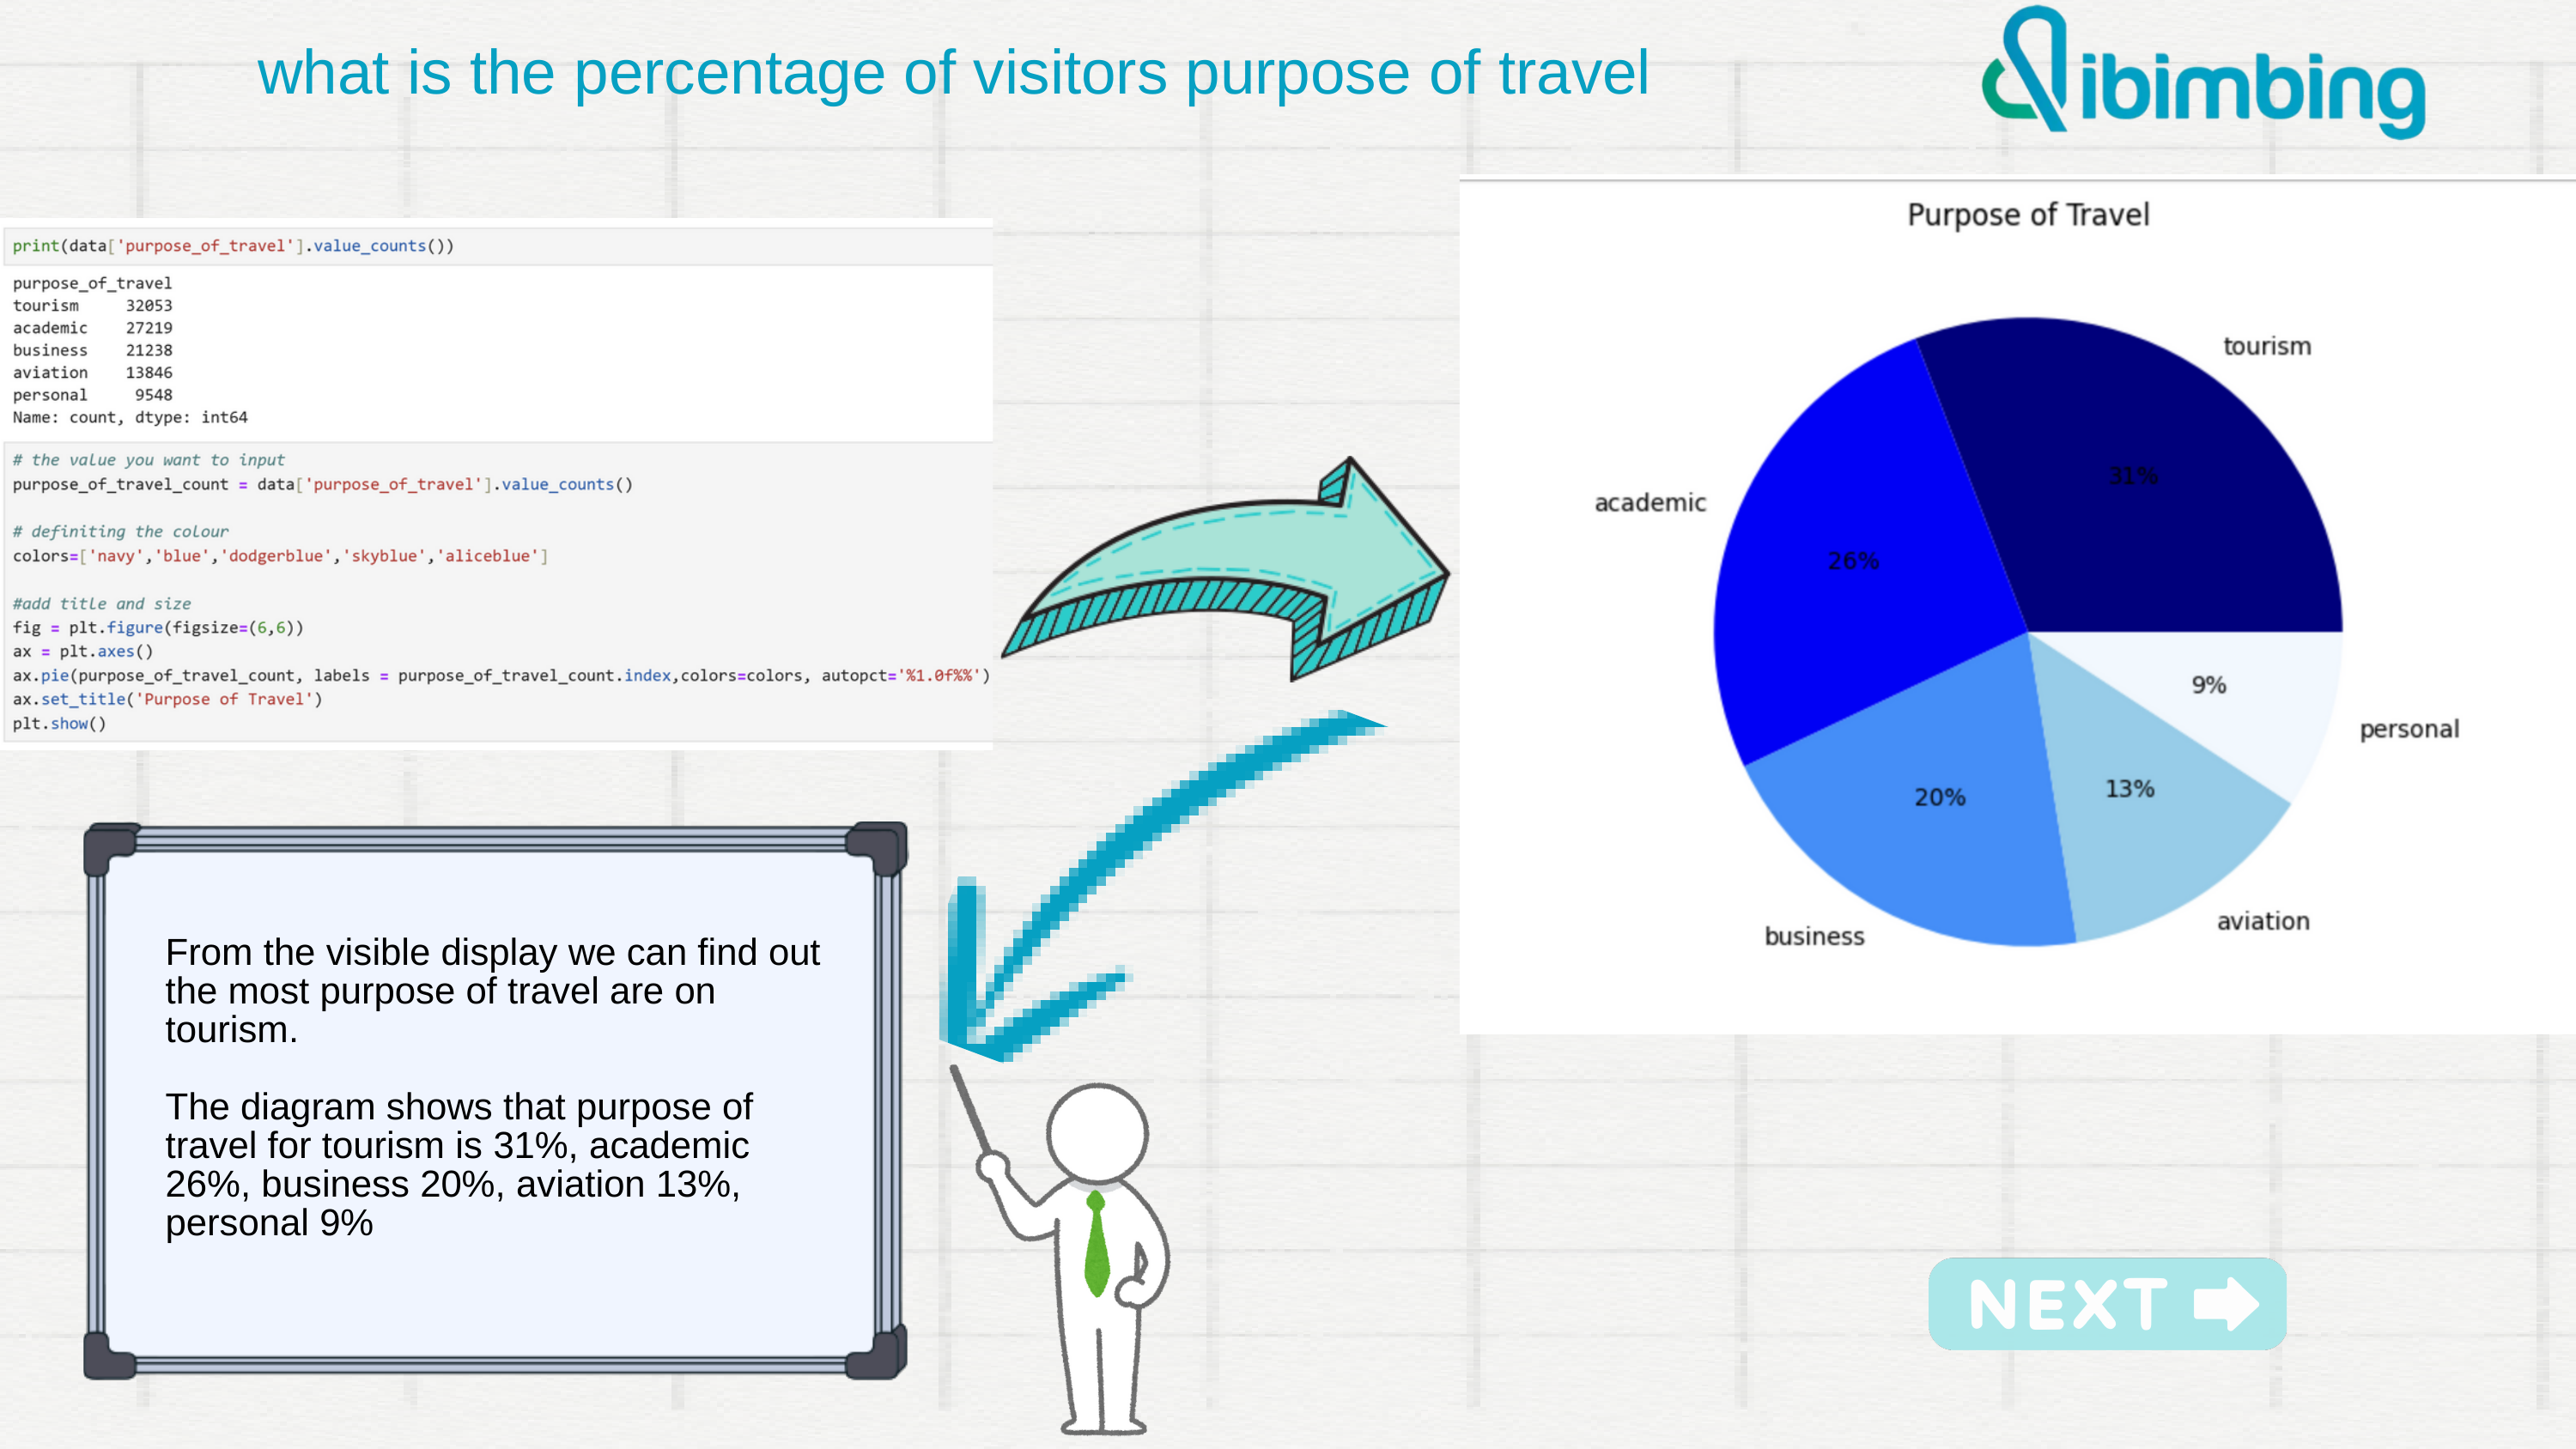

what is the percentage of visitors purpose of travel

From the visible display we can find out the most purpose of travel are on tourism.

The diagram shows that purpose of travel for tourism is 31%, academic 26%, business 20%, aviation 13%, personal 9%